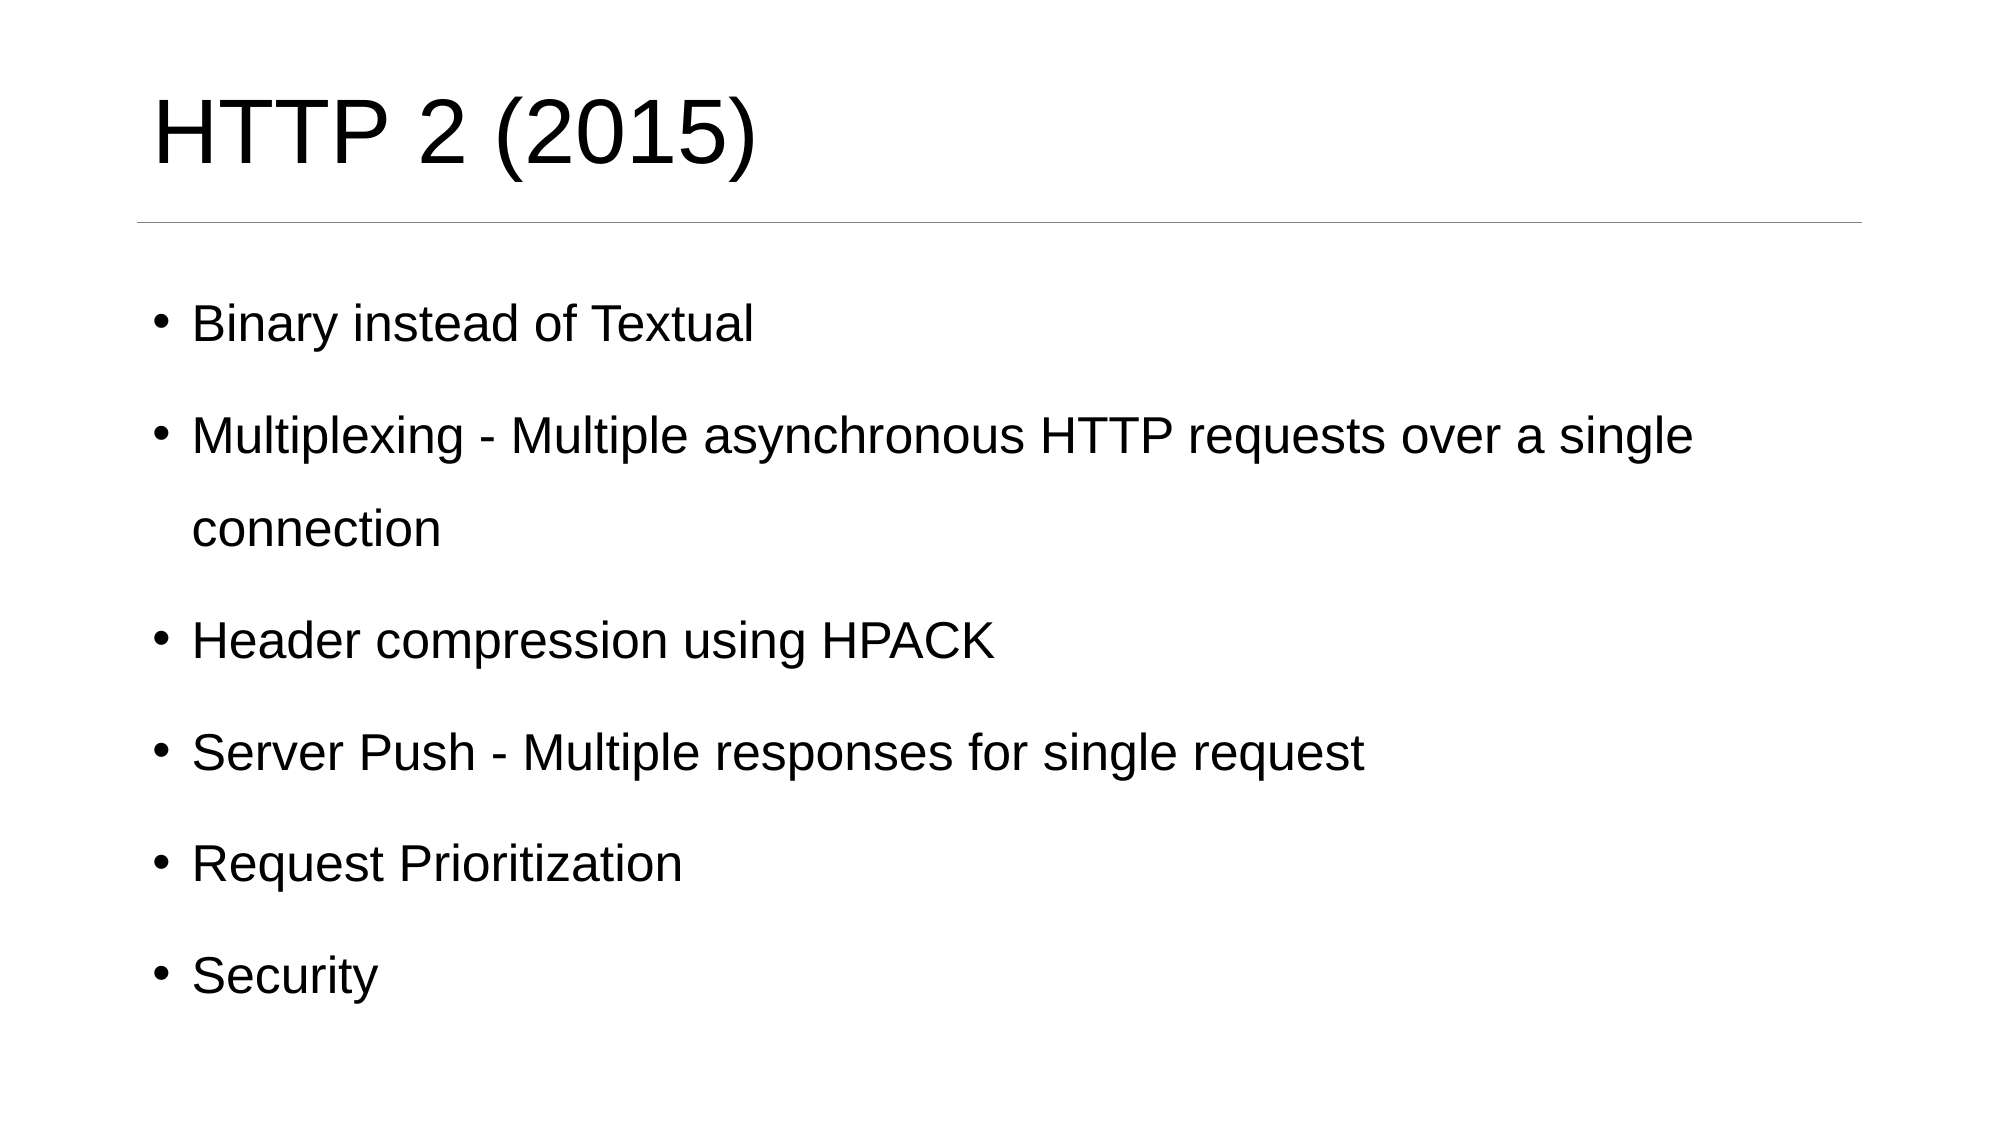

# HTTP 2 (2015)
Binary instead of Textual
Multiplexing - Multiple asynchronous HTTP requests over a single connection
Header compression using HPACK
Server Push - Multiple responses for single request
Request Prioritization
Security